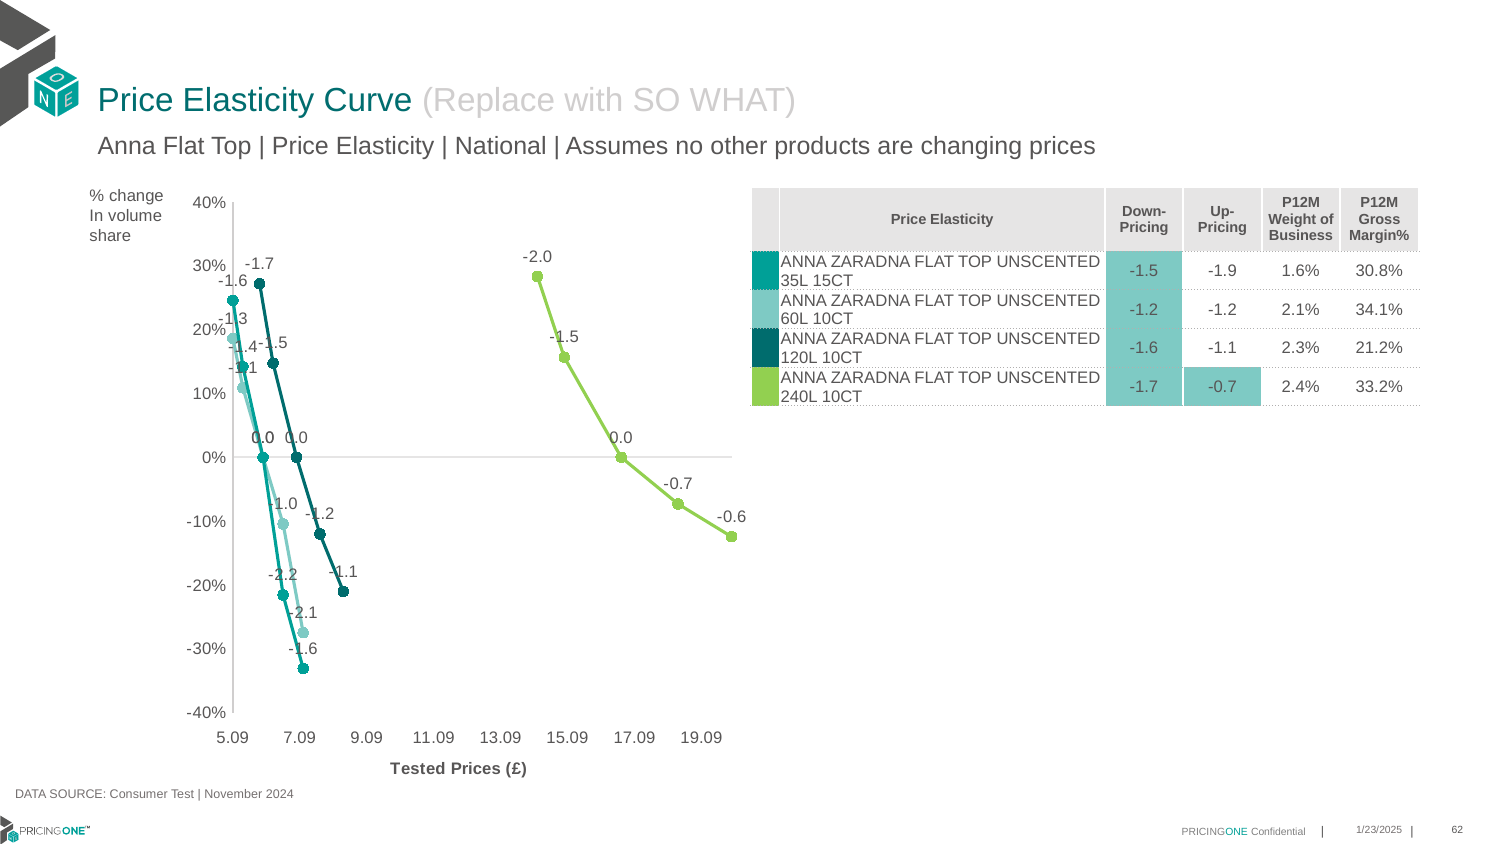

# Price Elasticity Curve (Replace with SO WHAT)
Anna Flat Top | Price Elasticity | National | Assumes no other products are changing prices
% change In volume share
|  | Price Elasticity | Down-Pricing | Up-Pricing | P12M Weight of Business | P12M Gross Margin% |
| --- | --- | --- | --- | --- | --- |
|  | ANNA ZARADNA FLAT TOP UNSCENTED 35L 15CT | -1.5 | -1.9 | 1.6% | 30.8% |
|  | ANNA ZARADNA FLAT TOP UNSCENTED 60L 10CT | -1.2 | -1.2 | 2.1% | 34.1% |
|  | ANNA ZARADNA FLAT TOP UNSCENTED 120L 10CT | -1.6 | -1.1 | 2.3% | 21.2% |
|  | ANNA ZARADNA FLAT TOP UNSCENTED 240L 10CT | -1.7 | -0.7 | 2.4% | 33.2% |

### Chart

| Category | ANNA ZARADNA FLAT TOP UNSCENTED 35L 15CT | ANNA ZARADNA FLAT TOP UNSCENTED 60L 10CT | ANNA ZARADNA FLAT TOP UNSCENTED 120L 10CT | ANNA ZARADNA FLAT TOP UNSCENTED 240L 10CT |
|---|---|---|---|---|
DATA SOURCE: Consumer Test | November 2024

1/23/2025
62